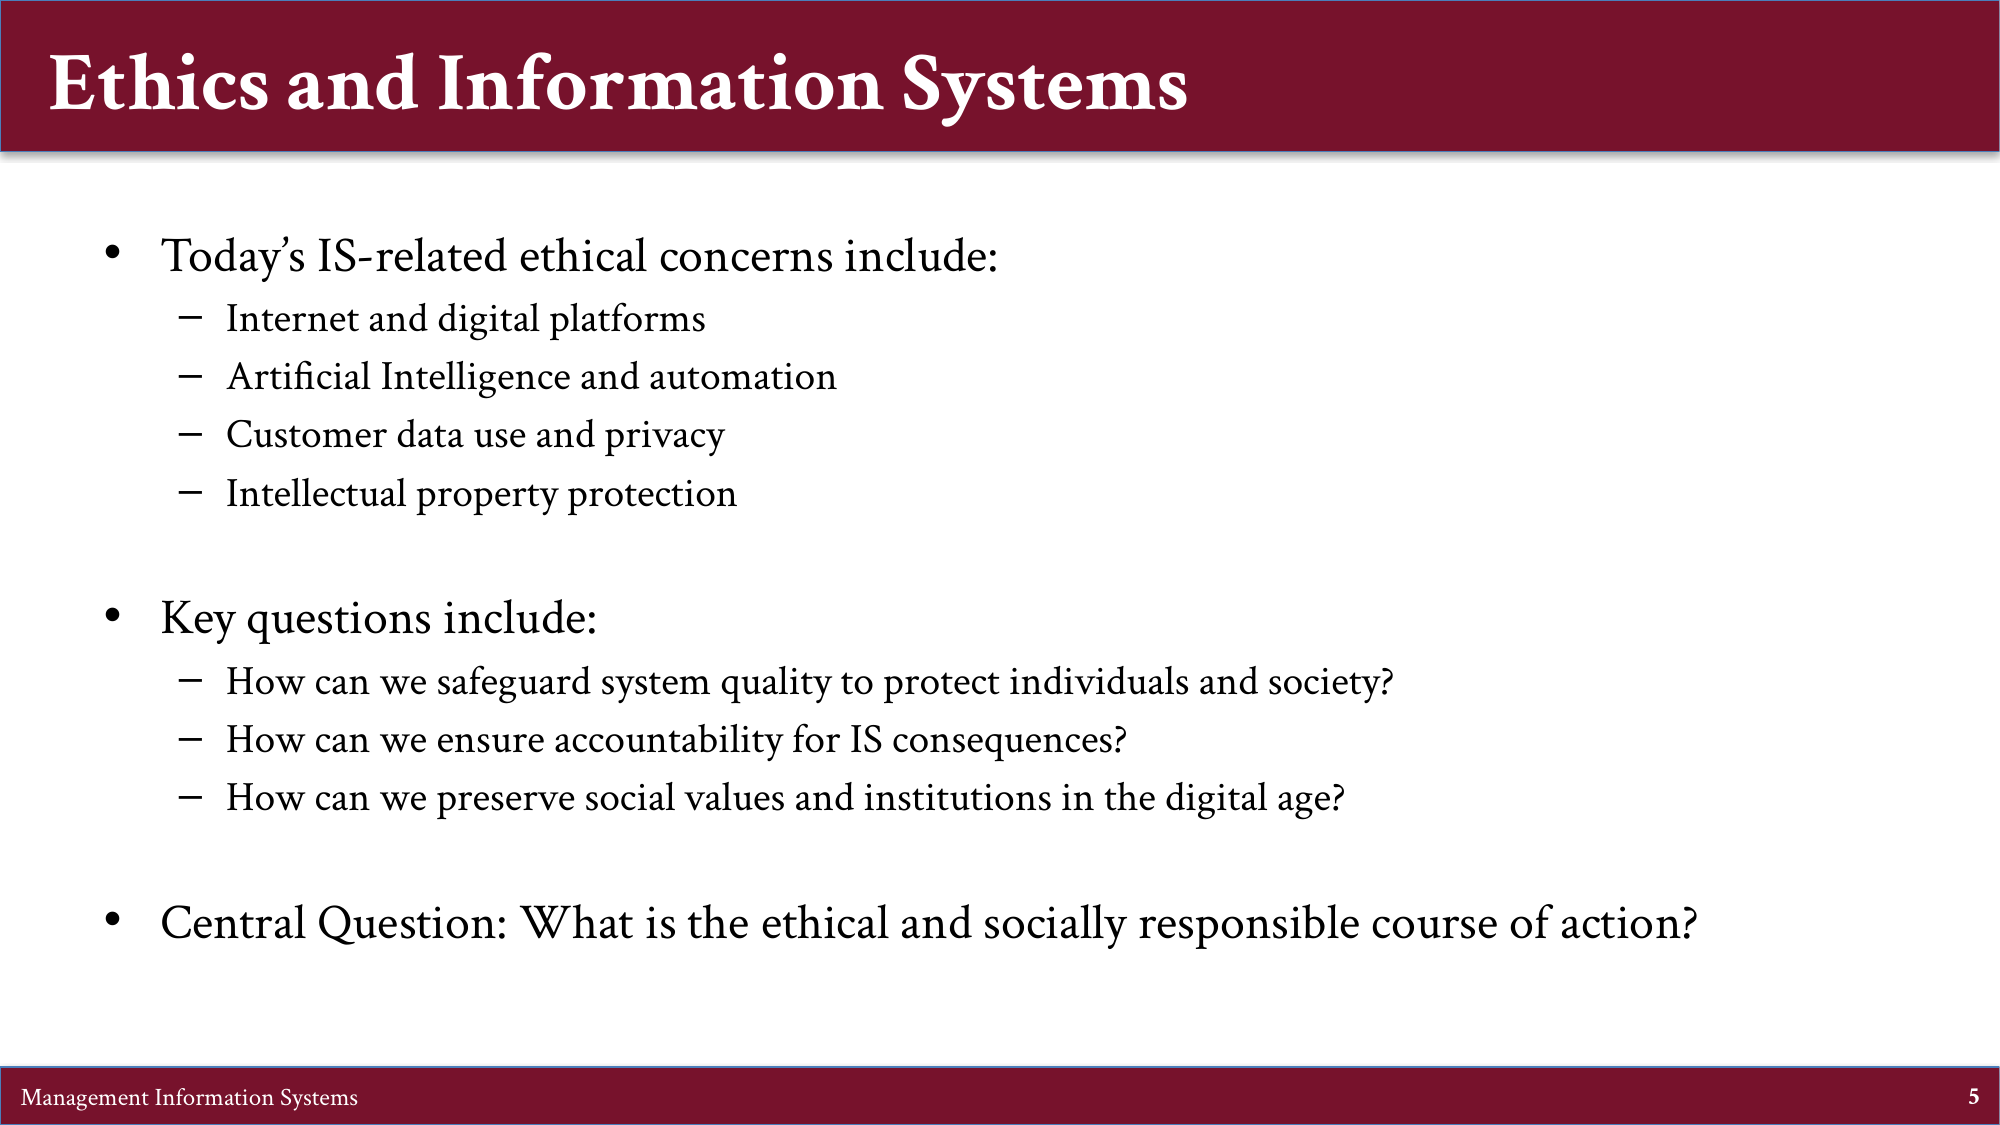

# Ethics and Information Systems
Today’s IS-related ethical concerns include:
Internet and digital platforms
Artificial Intelligence and automation
Customer data use and privacy
Intellectual property protection

Key questions include:
How can we safeguard system quality to protect individuals and society?
How can we ensure accountability for IS consequences?
How can we preserve social values and institutions in the digital age?

Central Question: What is the ethical and socially responsible course of action?

 Management Information Systems
5